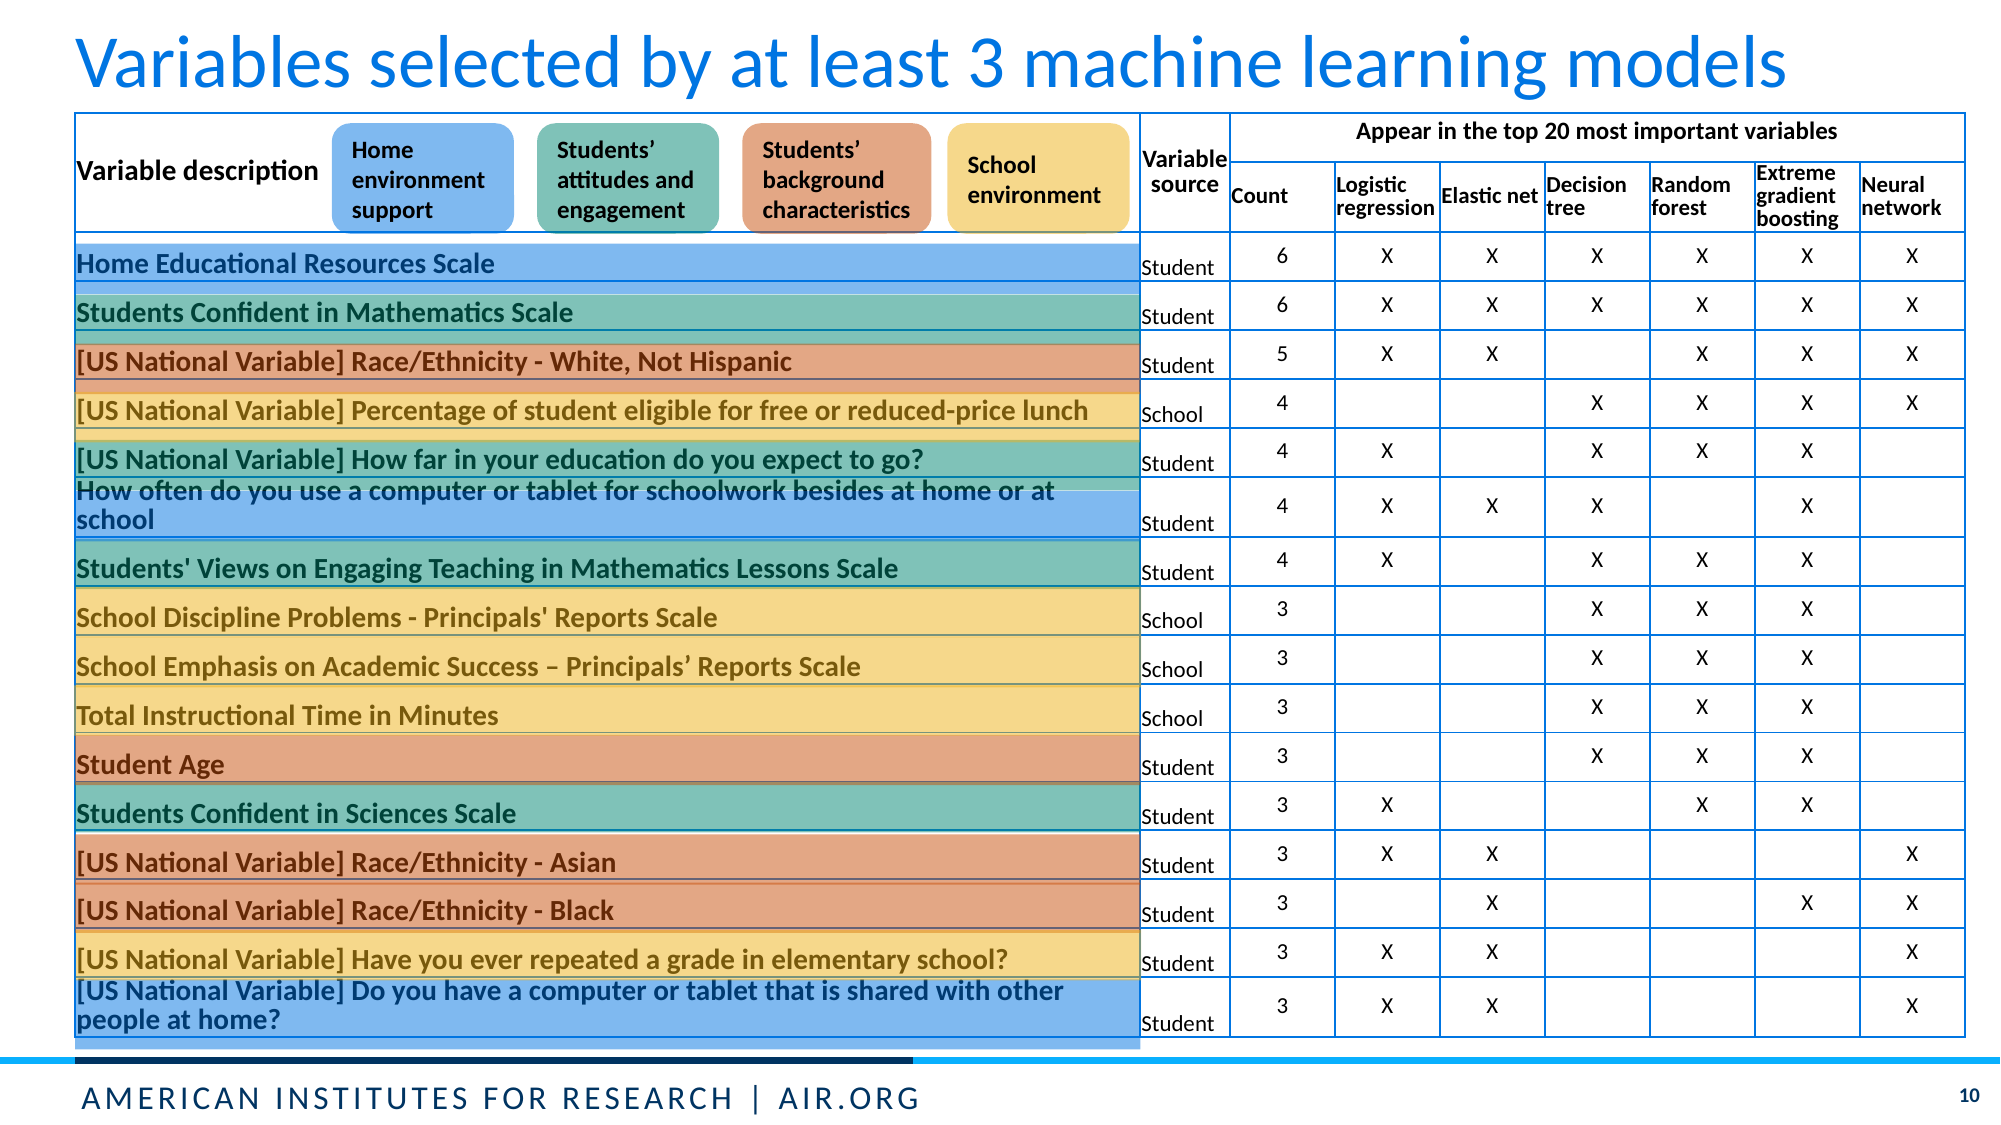

# Variables selected by at least 3 machine learning models
| Variable description | Variable source | Appear in the top 20 most important variables |  |  |  |  |  |  |
| --- | --- | --- | --- | --- | --- | --- | --- | --- |
|  |  | Count | Logistic regression | Elastic net | Decision tree | Random forest | Extreme gradient boosting | Neural network |
| Home Educational Resources Scale | Student | 6 | X | X | X | X | X | X |
| Students Confident in Mathematics Scale | Student | 6 | X | X | X | X | X | X |
| [US National Variable] Race/Ethnicity - White, Not Hispanic | Student | 5 | X | X |  | X | X | X |
| [US National Variable] Percentage of student eligible for free or reduced-price lunch | School | 4 |  |  | X | X | X | X |
| [US National Variable] How far in your education do you expect to go? | Student | 4 | X |  | X | X | X |  |
| How often do you use a computer or tablet for schoolwork besides at home or at school | Student | 4 | X | X | X |  | X |  |
| Students' Views on Engaging Teaching in Mathematics Lessons Scale | Student | 4 | X |  | X | X | X |  |
| School Discipline Problems - Principals' Reports Scale | School | 3 |  |  | X | X | X |  |
| School Emphasis on Academic Success – Principals’ Reports Scale | School | 3 |  |  | X | X | X |  |
| Total Instructional Time in Minutes | School | 3 |  |  | X | X | X |  |
| Student Age | Student | 3 |  |  | X | X | X |  |
| Students Confident in Sciences Scale | Student | 3 | X |  |  | X | X |  |
| [US National Variable] Race/Ethnicity - Asian | Student | 3 | X | X |  |  |  | X |
| [US National Variable] Race/Ethnicity - Black | Student | 3 |  | X |  |  | X | X |
| [US National Variable] Have you ever repeated a grade in elementary school? | Student | 3 | X | X |  |  |  | X |
| [US National Variable] Do you have a computer or tablet that is shared with other people at home? | Student | 3 | X | X |  |  |  | X |
Home environment support
Students’ attitudes and engagement
Students’
background characteristics
School environment

10